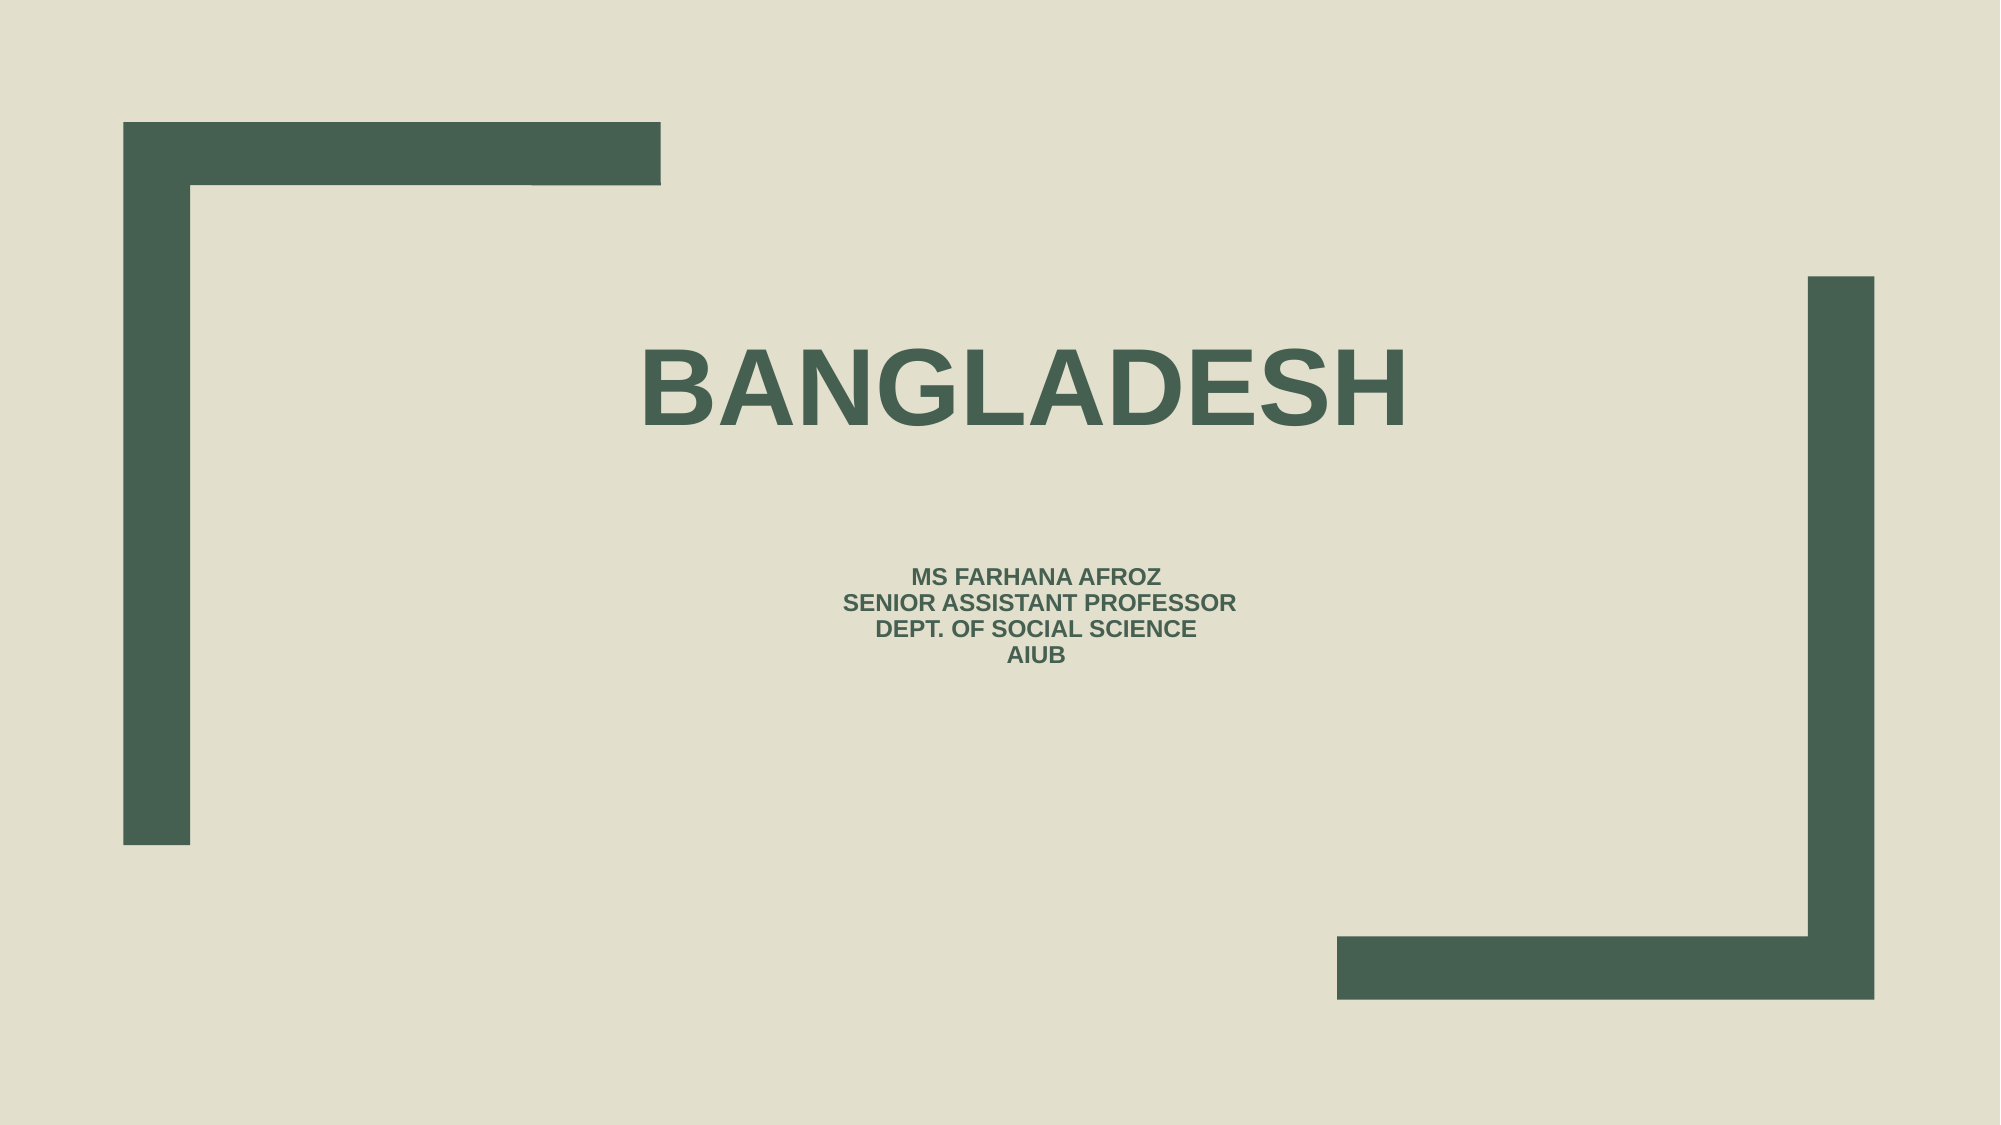

# BANGLADESH MS FARHANA Afroz Senior ASSISTANT professor dept. of Social Science aiub